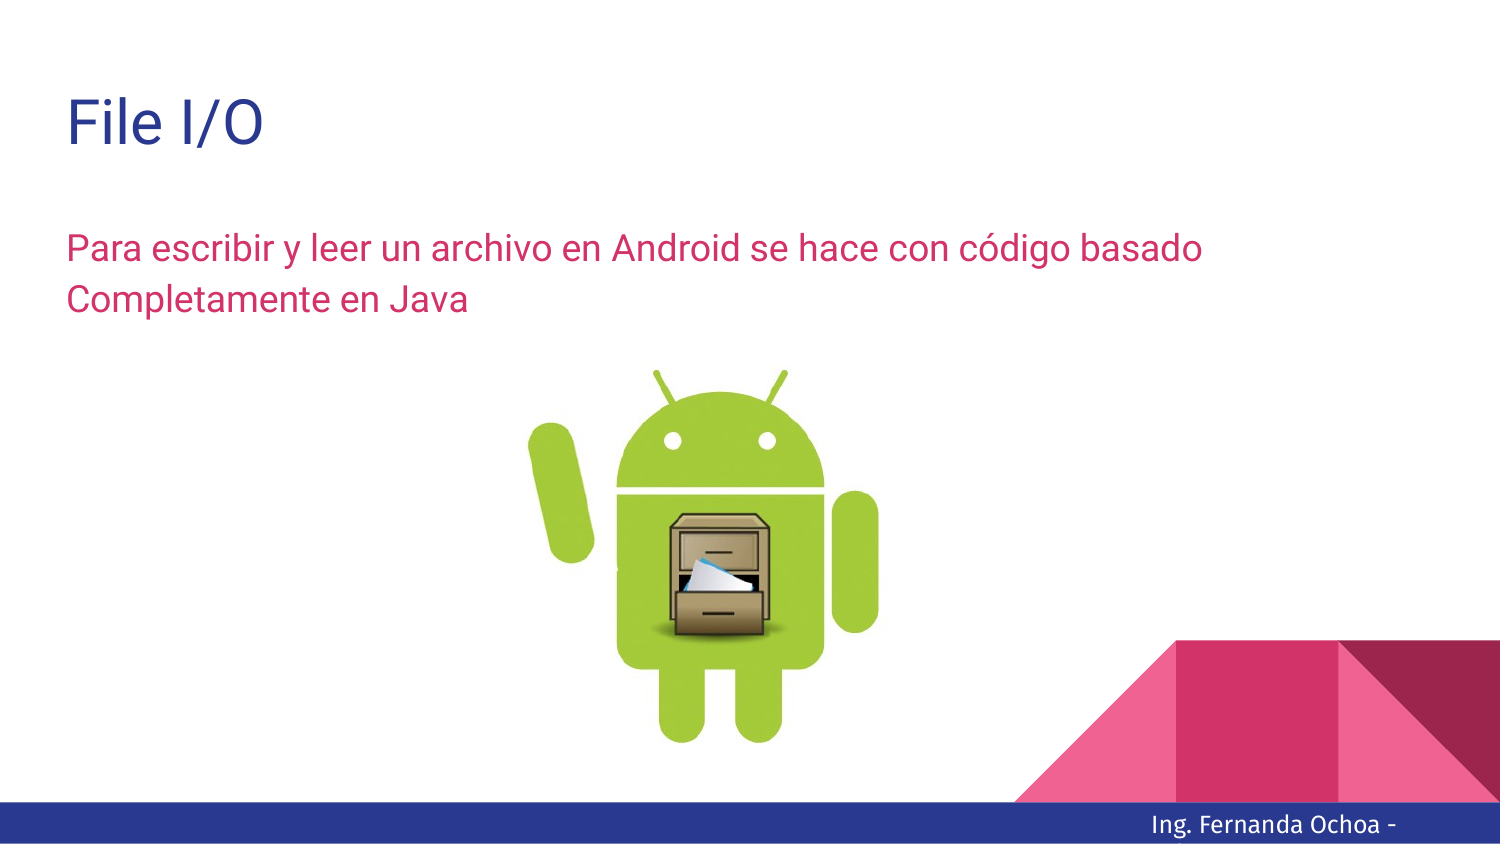

# File I/O
Para escribir y leer un archivo en Android se hace con código basado Completamente en Java

Ing. Fernanda Ochoa - @imonsh